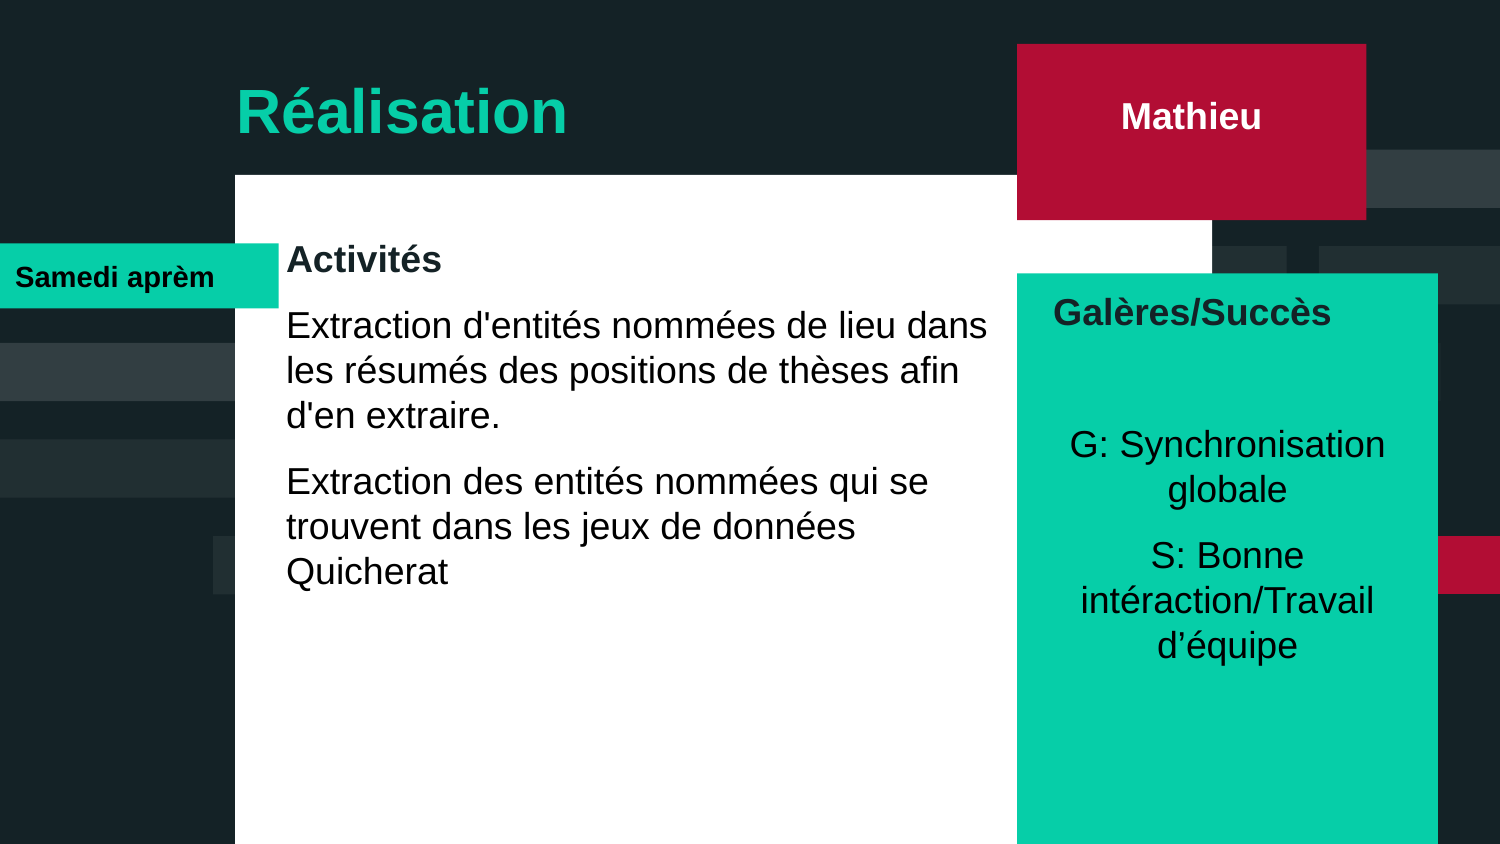

Mathieu

Réalisation

Activités
Extraction d'entités nommées de lieu dans les résumés des positions de thèses afin d'en extraire.
Extraction des entités nommées qui se trouvent dans les jeux de données Quicherat

Samedi aprèm
  Galères/Succès

G: Synchronisation globale
S: Bonne intéraction/Travail d’équipe